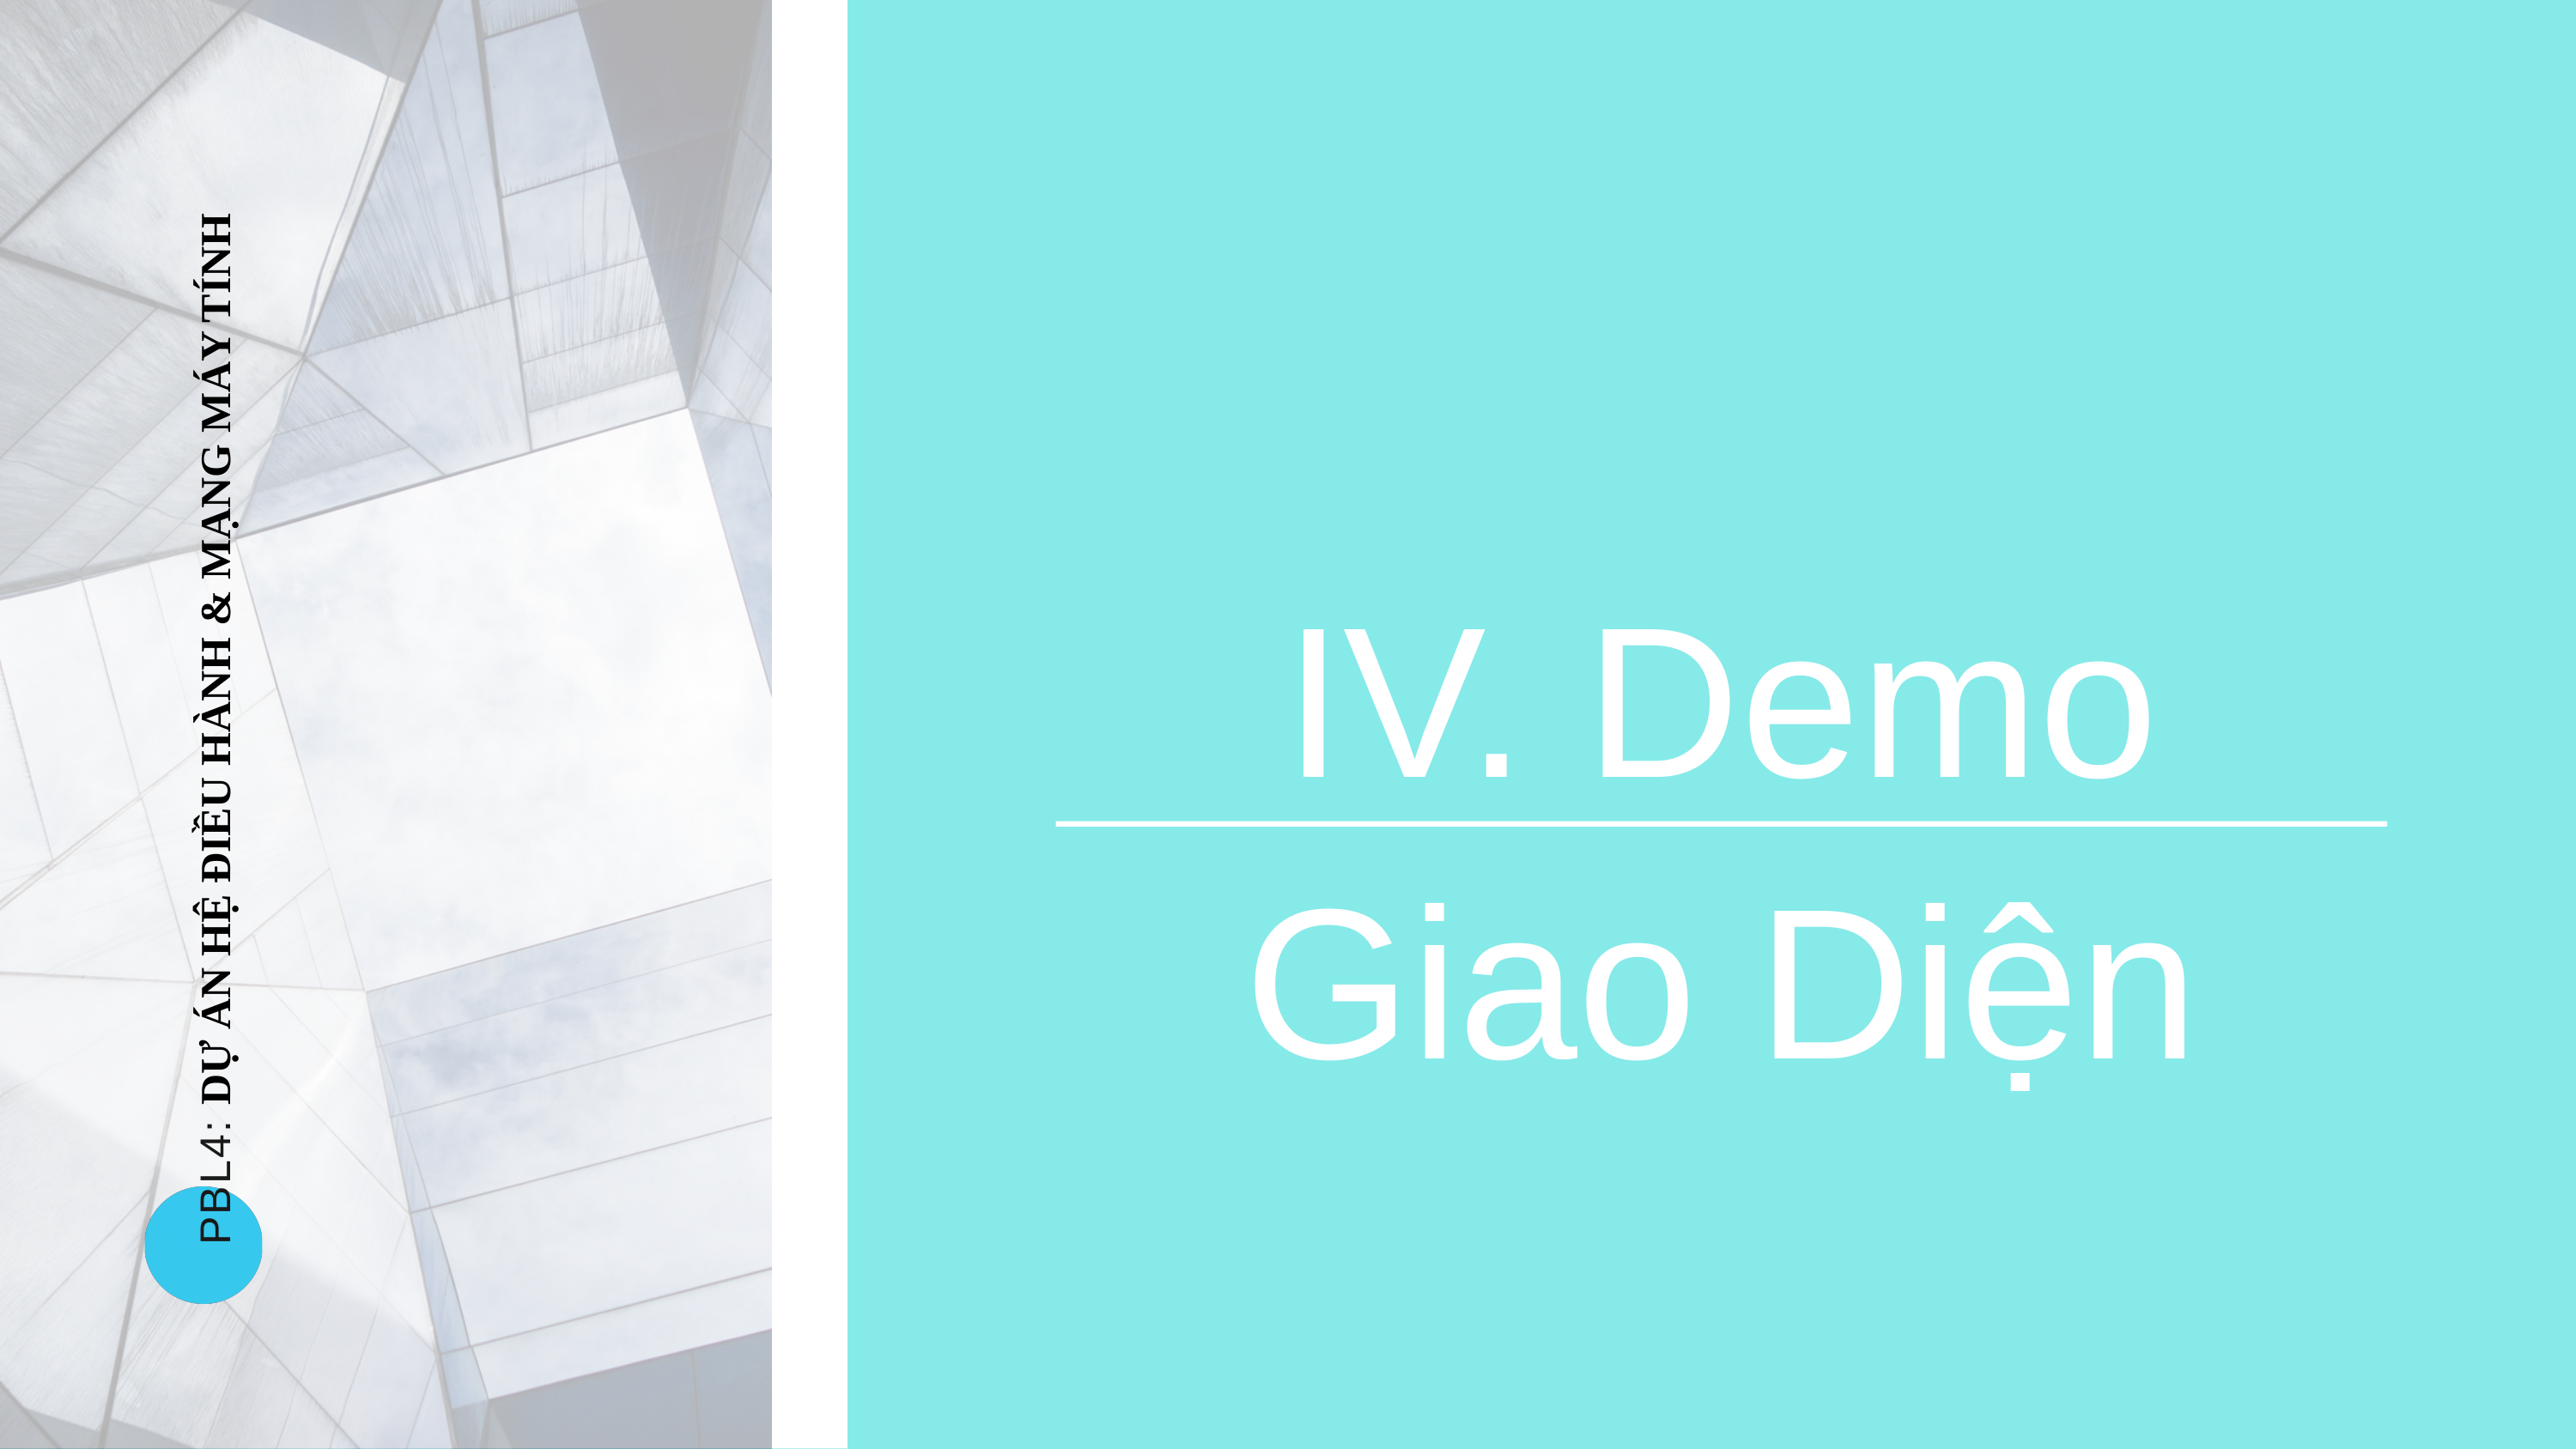

IV. Demo
Giao Diện
PBL4: DỰ ÁN HỆ ĐIỀU HÀNH & MẠNG MÁY TÍNH